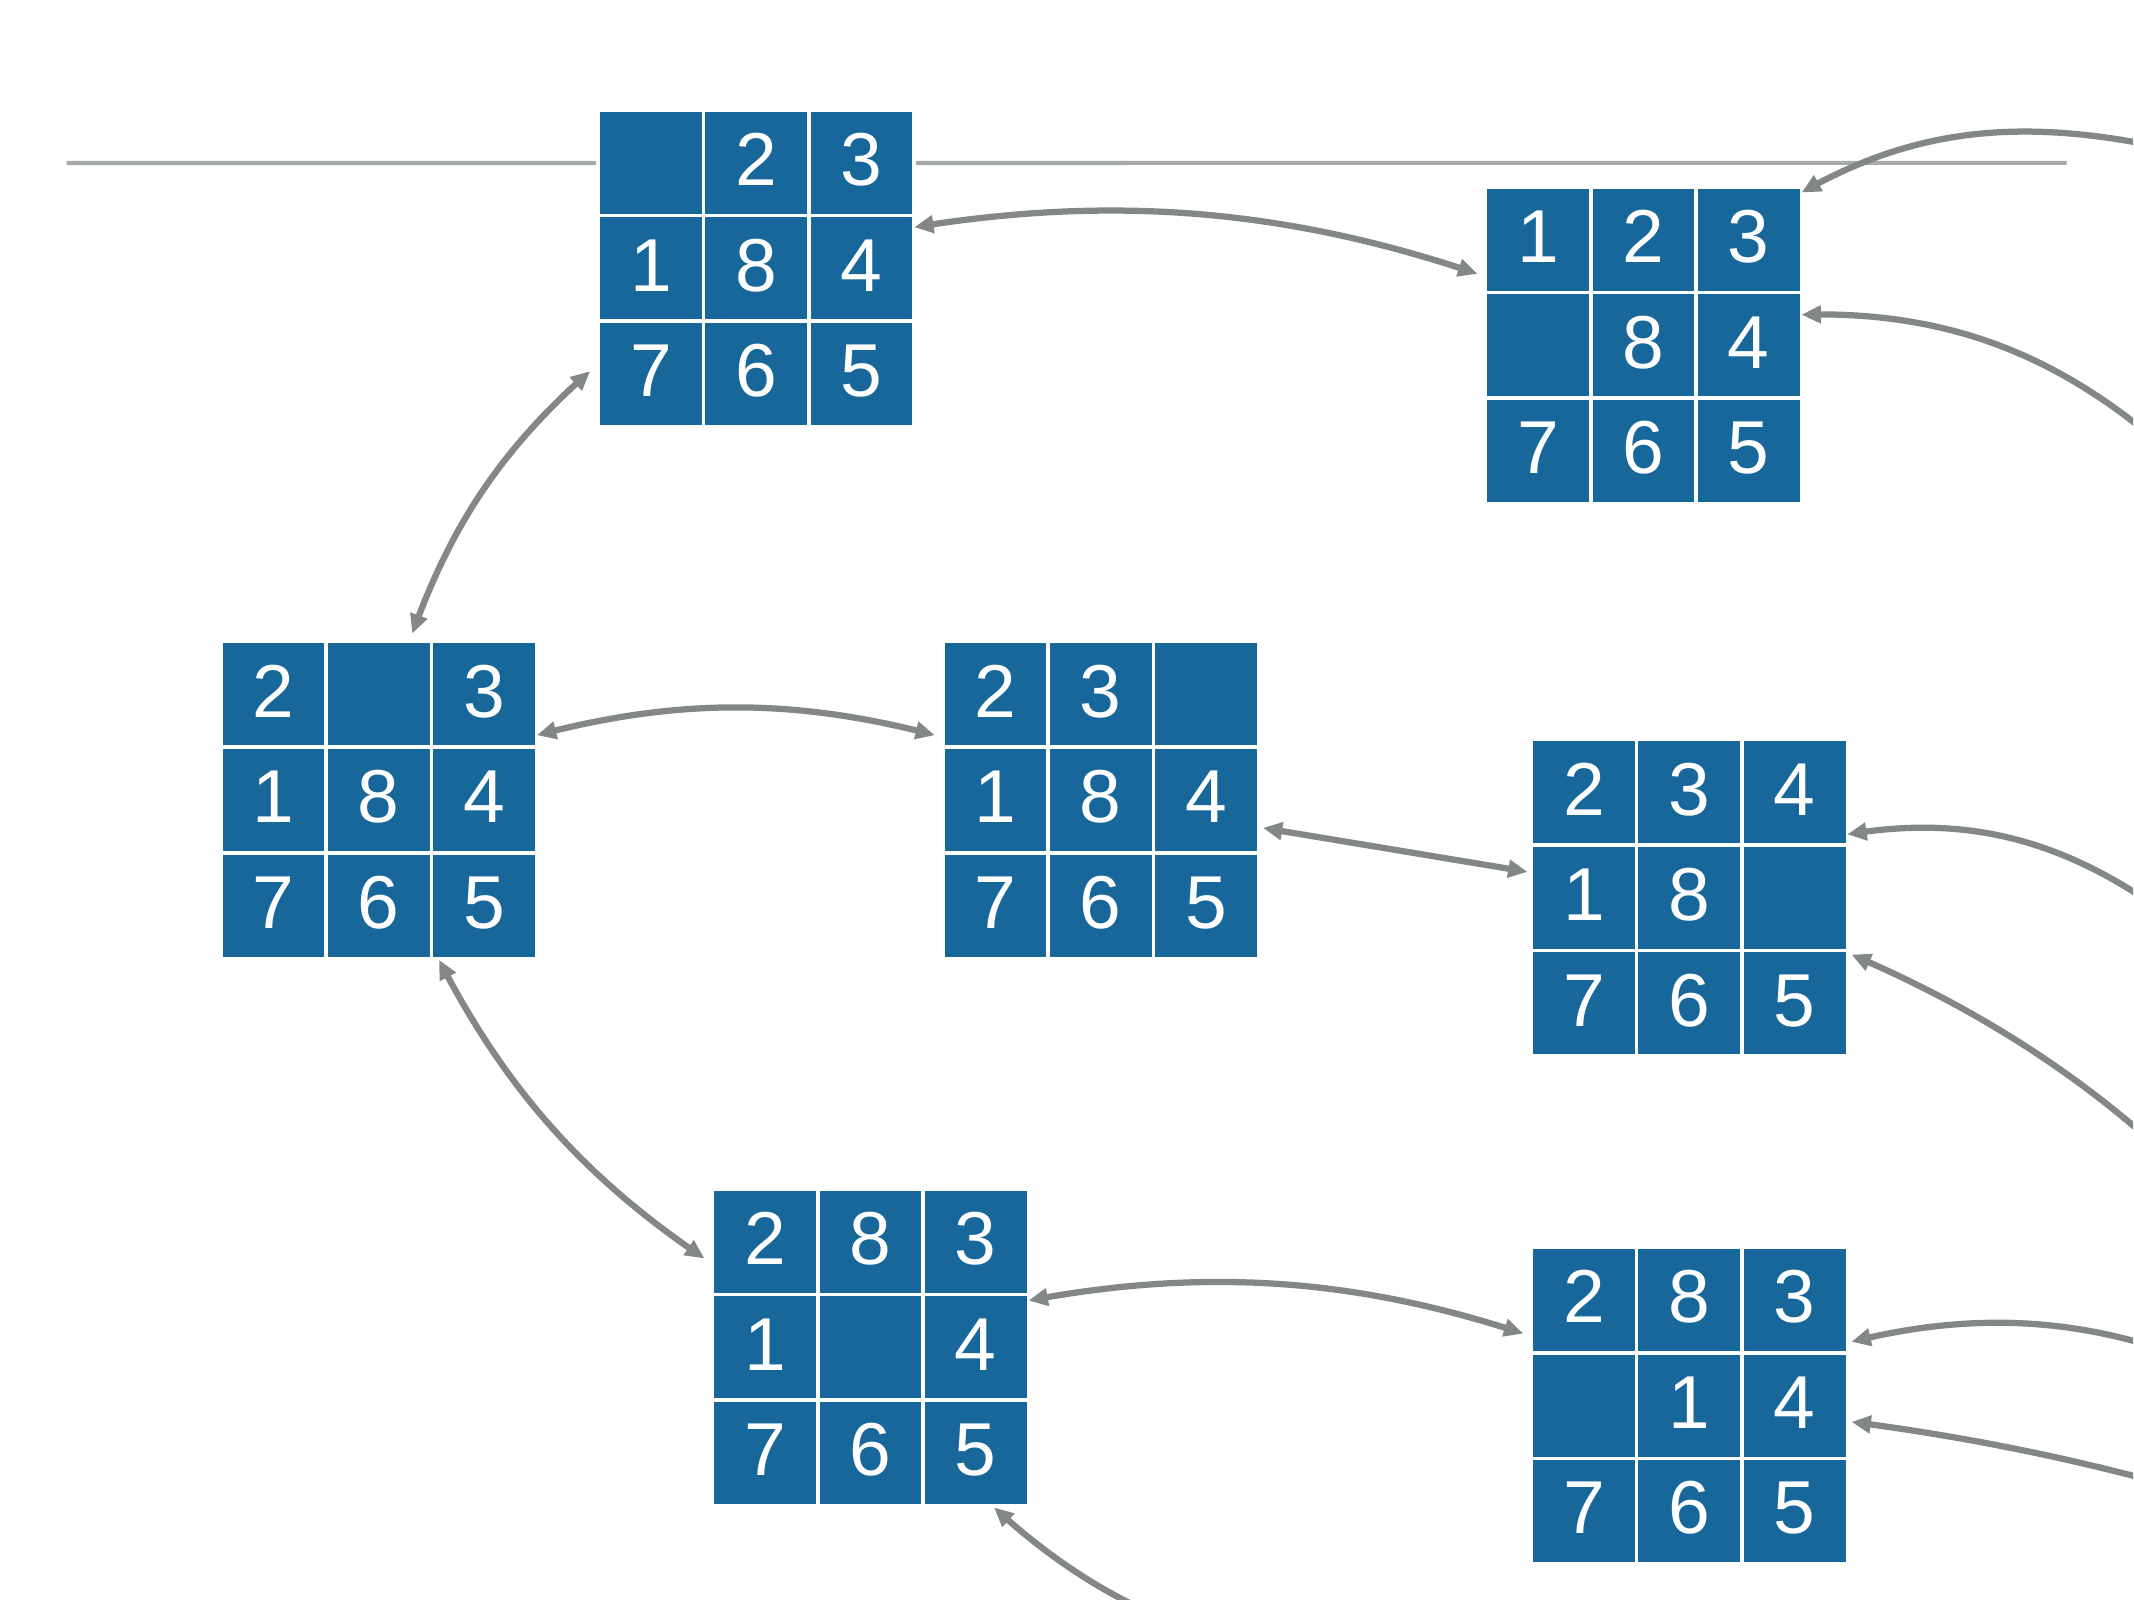

|  | 2 | 3 |
| --- | --- | --- |
| 1 | 8 | 4 |
| 7 | 6 | 5 |

| 1 | 2 | 3 |
| --- | --- | --- |
|  | 8 | 4 |
| 7 | 6 | 5 |

| 2 |  | 3 |
| --- | --- | --- |
| 1 | 8 | 4 |
| 7 | 6 | 5 |
| 2 | 3 |  |
| --- | --- | --- |
| 1 | 8 | 4 |
| 7 | 6 | 5 |

| 2 | 3 | 4 |
| --- | --- | --- |
| 1 | 8 |  |
| 7 | 6 | 5 |

| 2 | 8 | 3 |
| --- | --- | --- |
| 1 |  | 4 |
| 7 | 6 | 5 |
| 2 | 8 | 3 |
| --- | --- | --- |
|  | 1 | 4 |
| 7 | 6 | 5 |